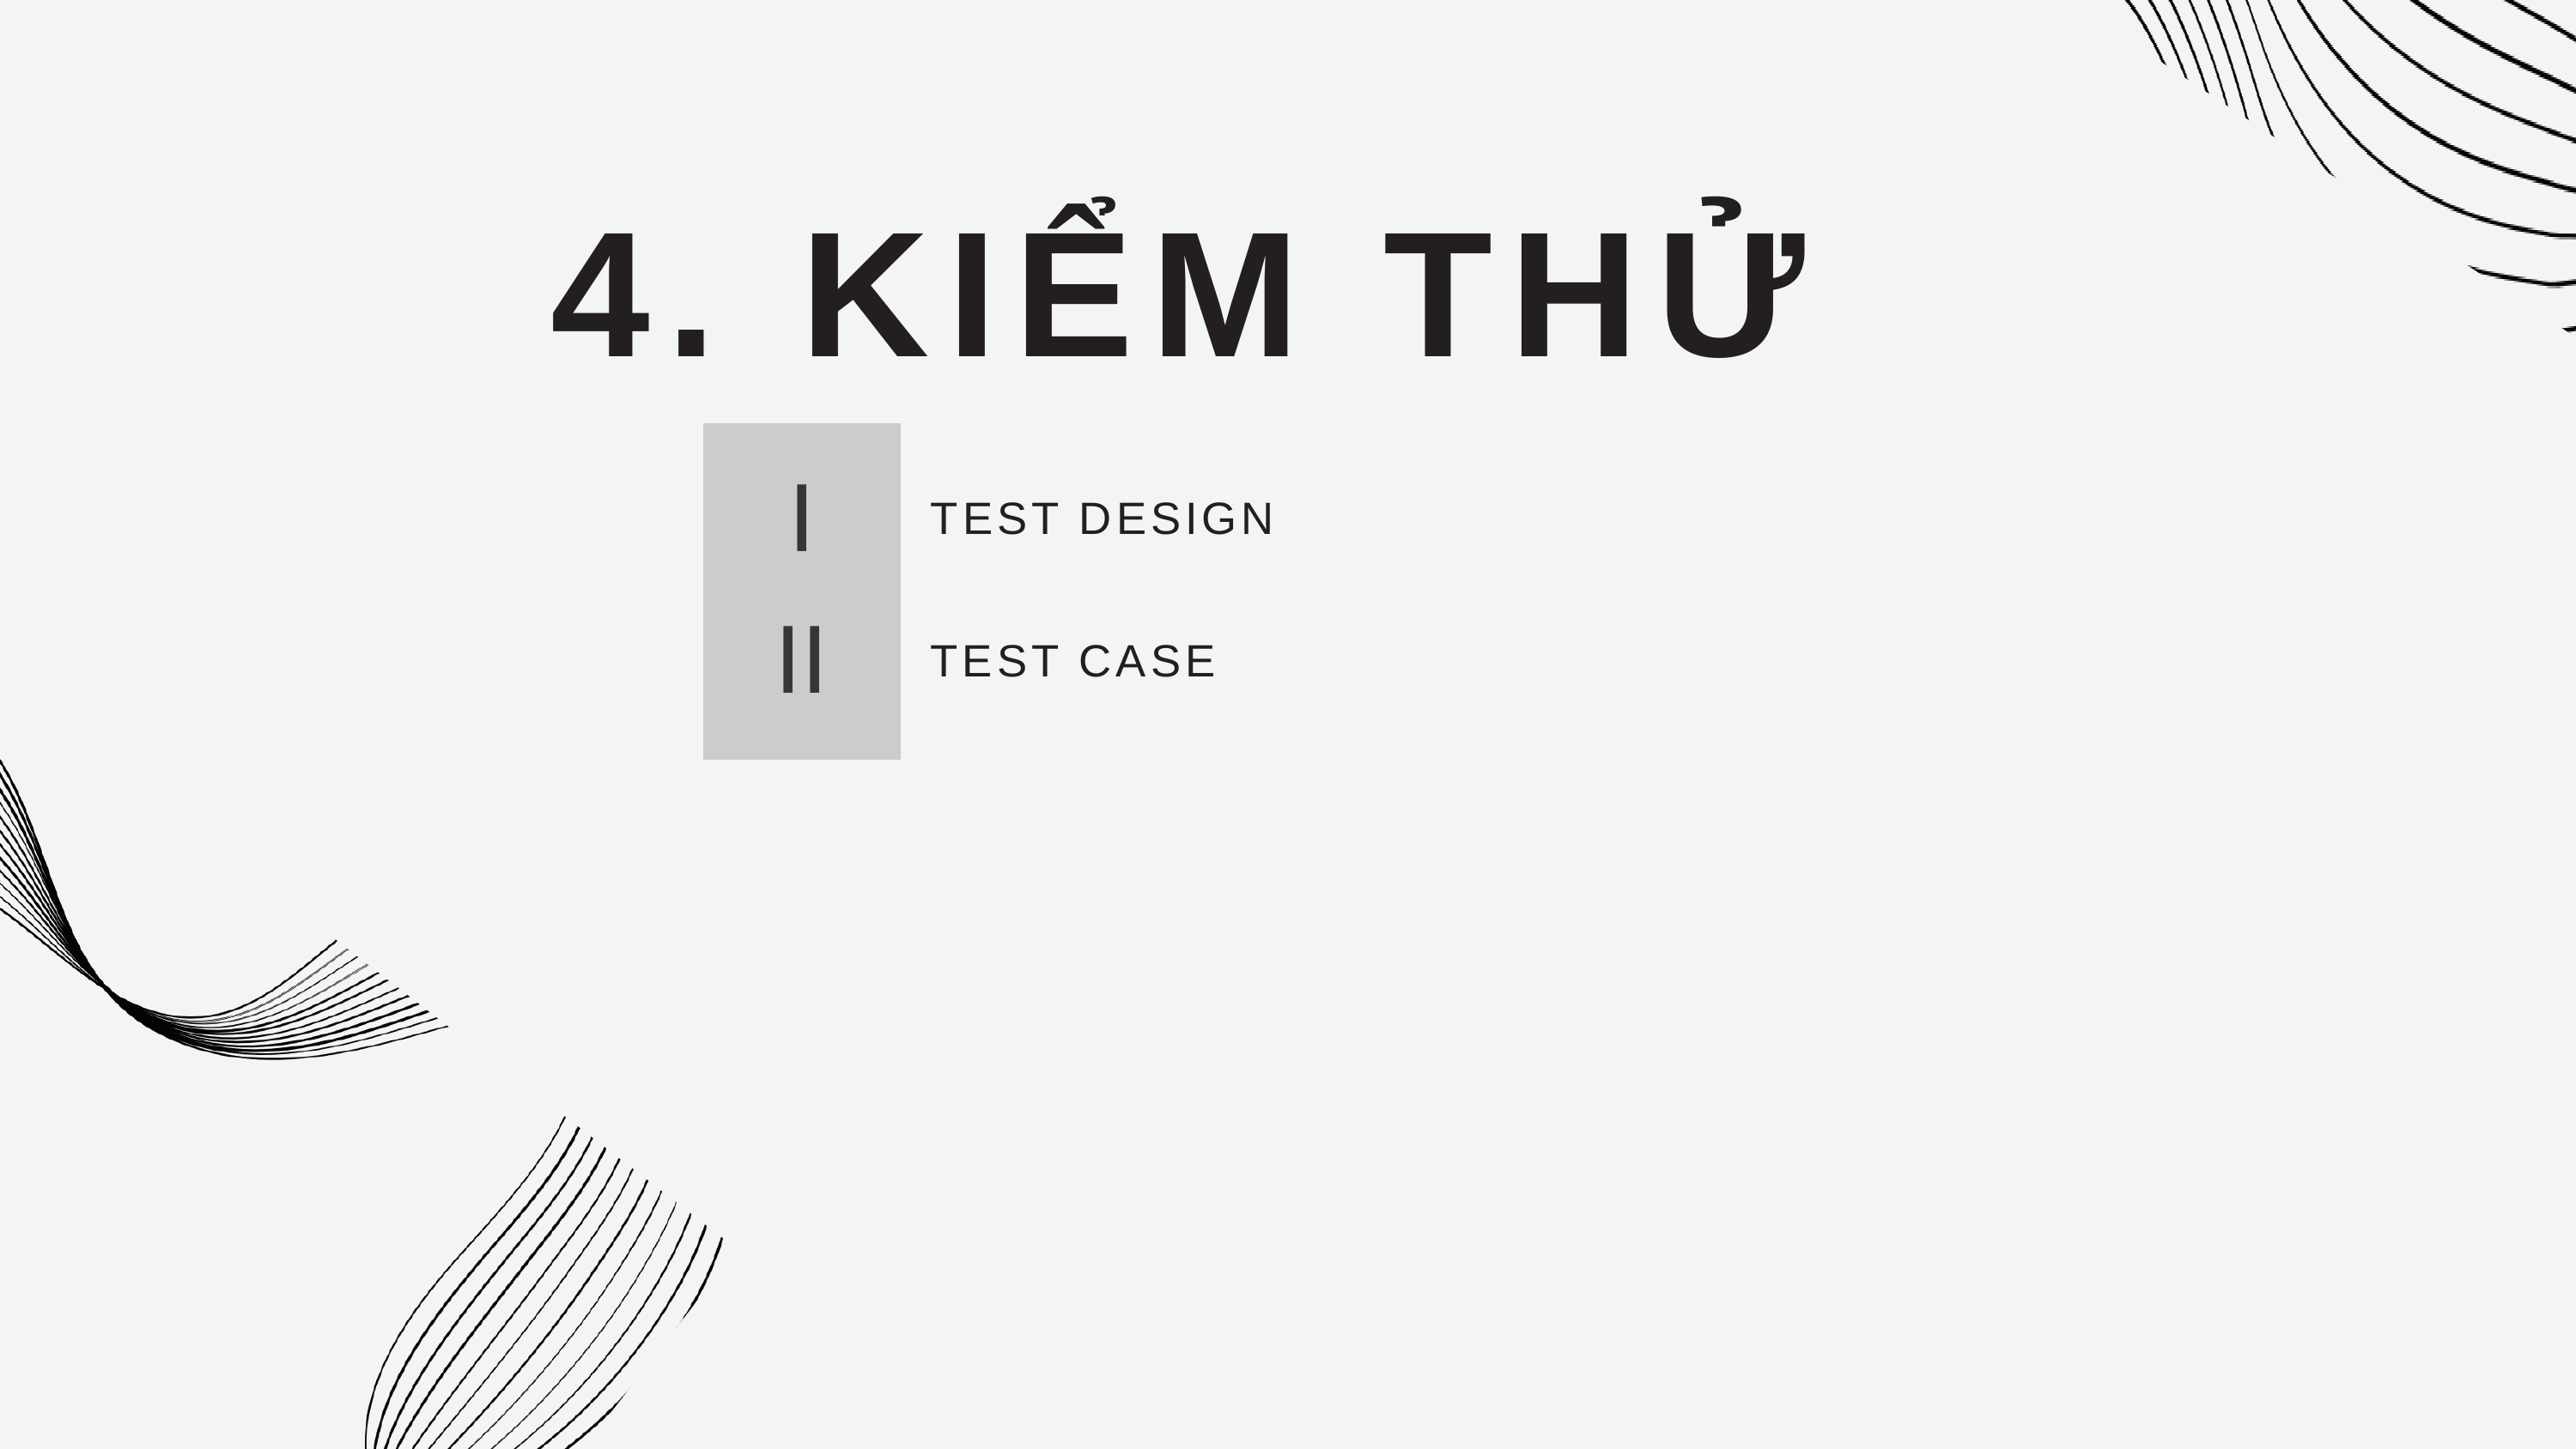

4. KIỂM THỬ

I
TEST DESIGN
II
TEST CASE